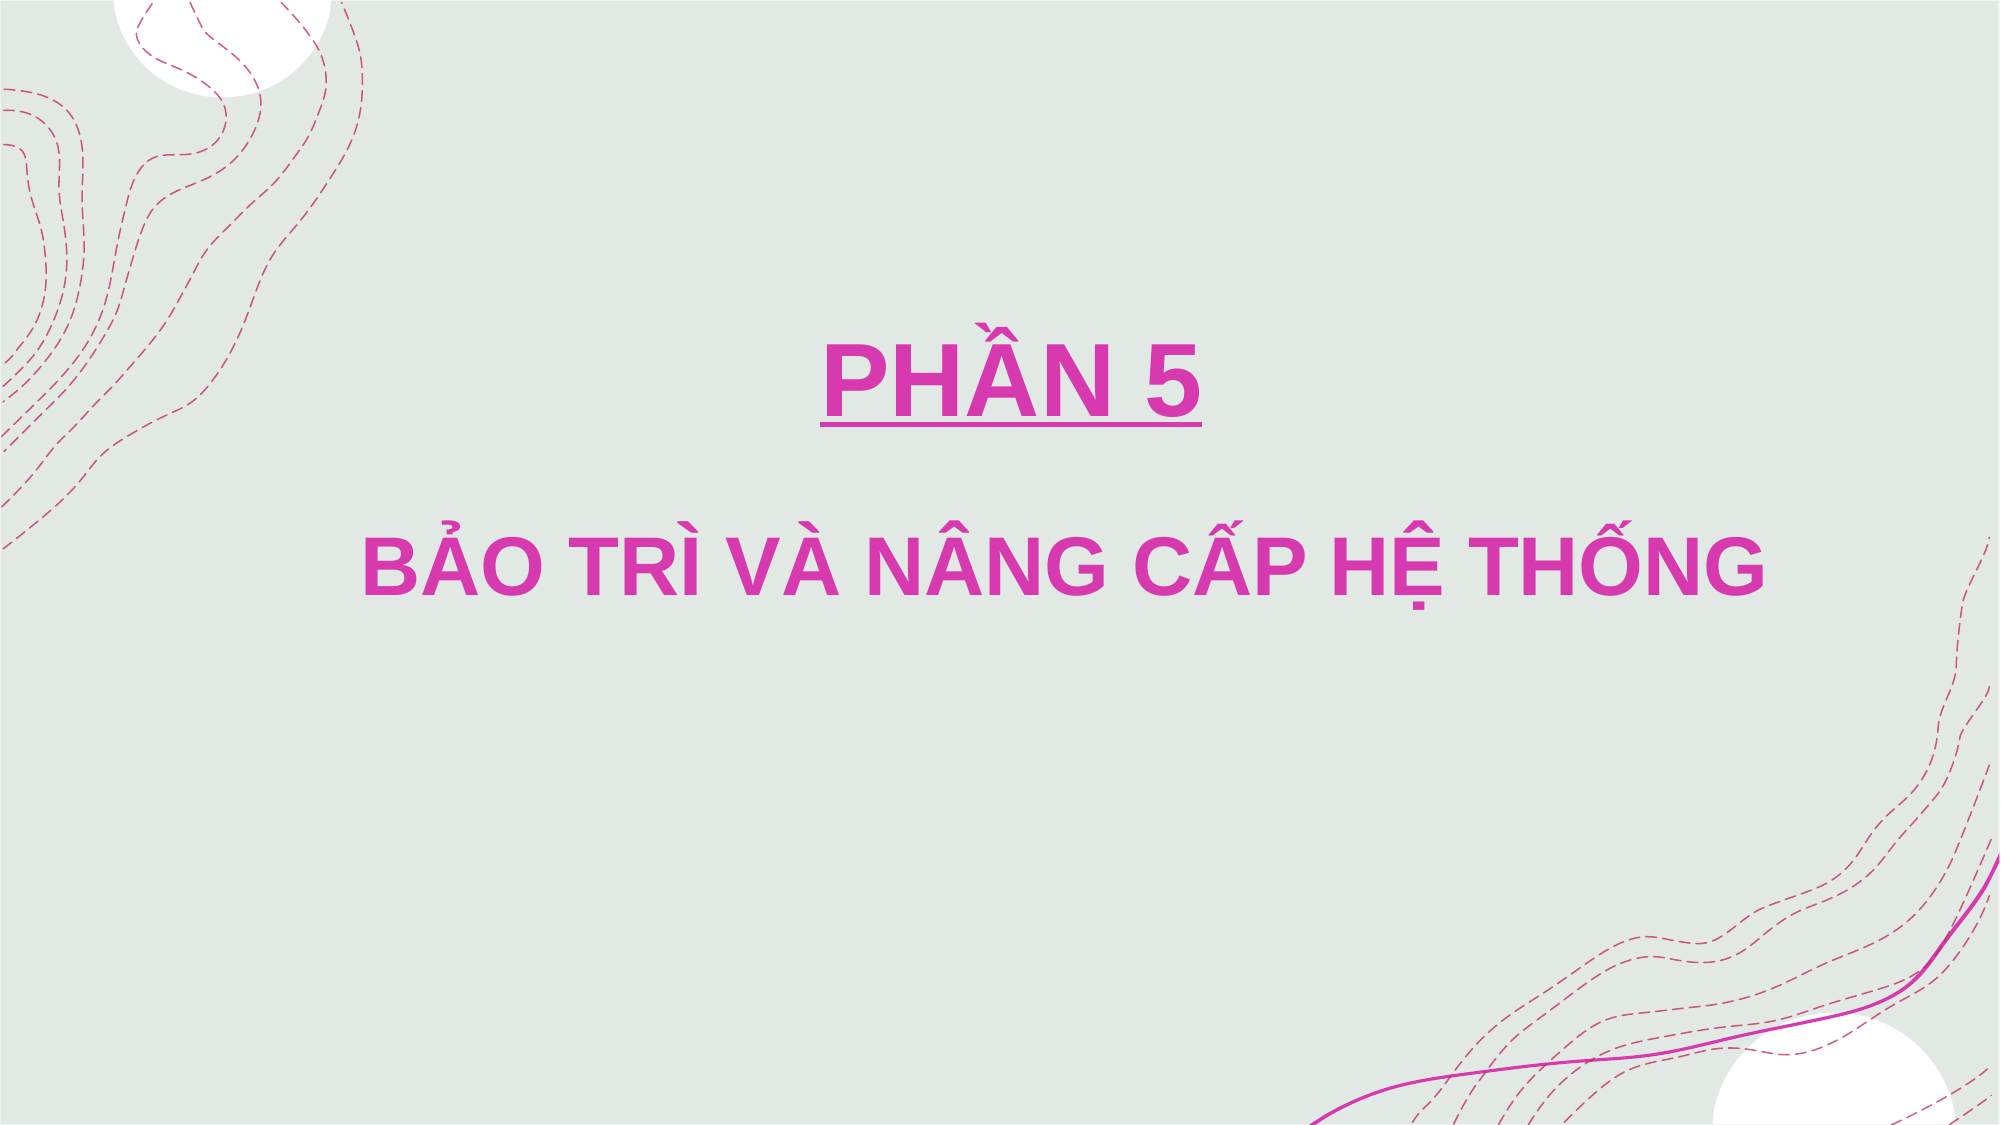

PHẦN 5
BẢO TRÌ VÀ NÂNG CẤP HỆ THỐNG